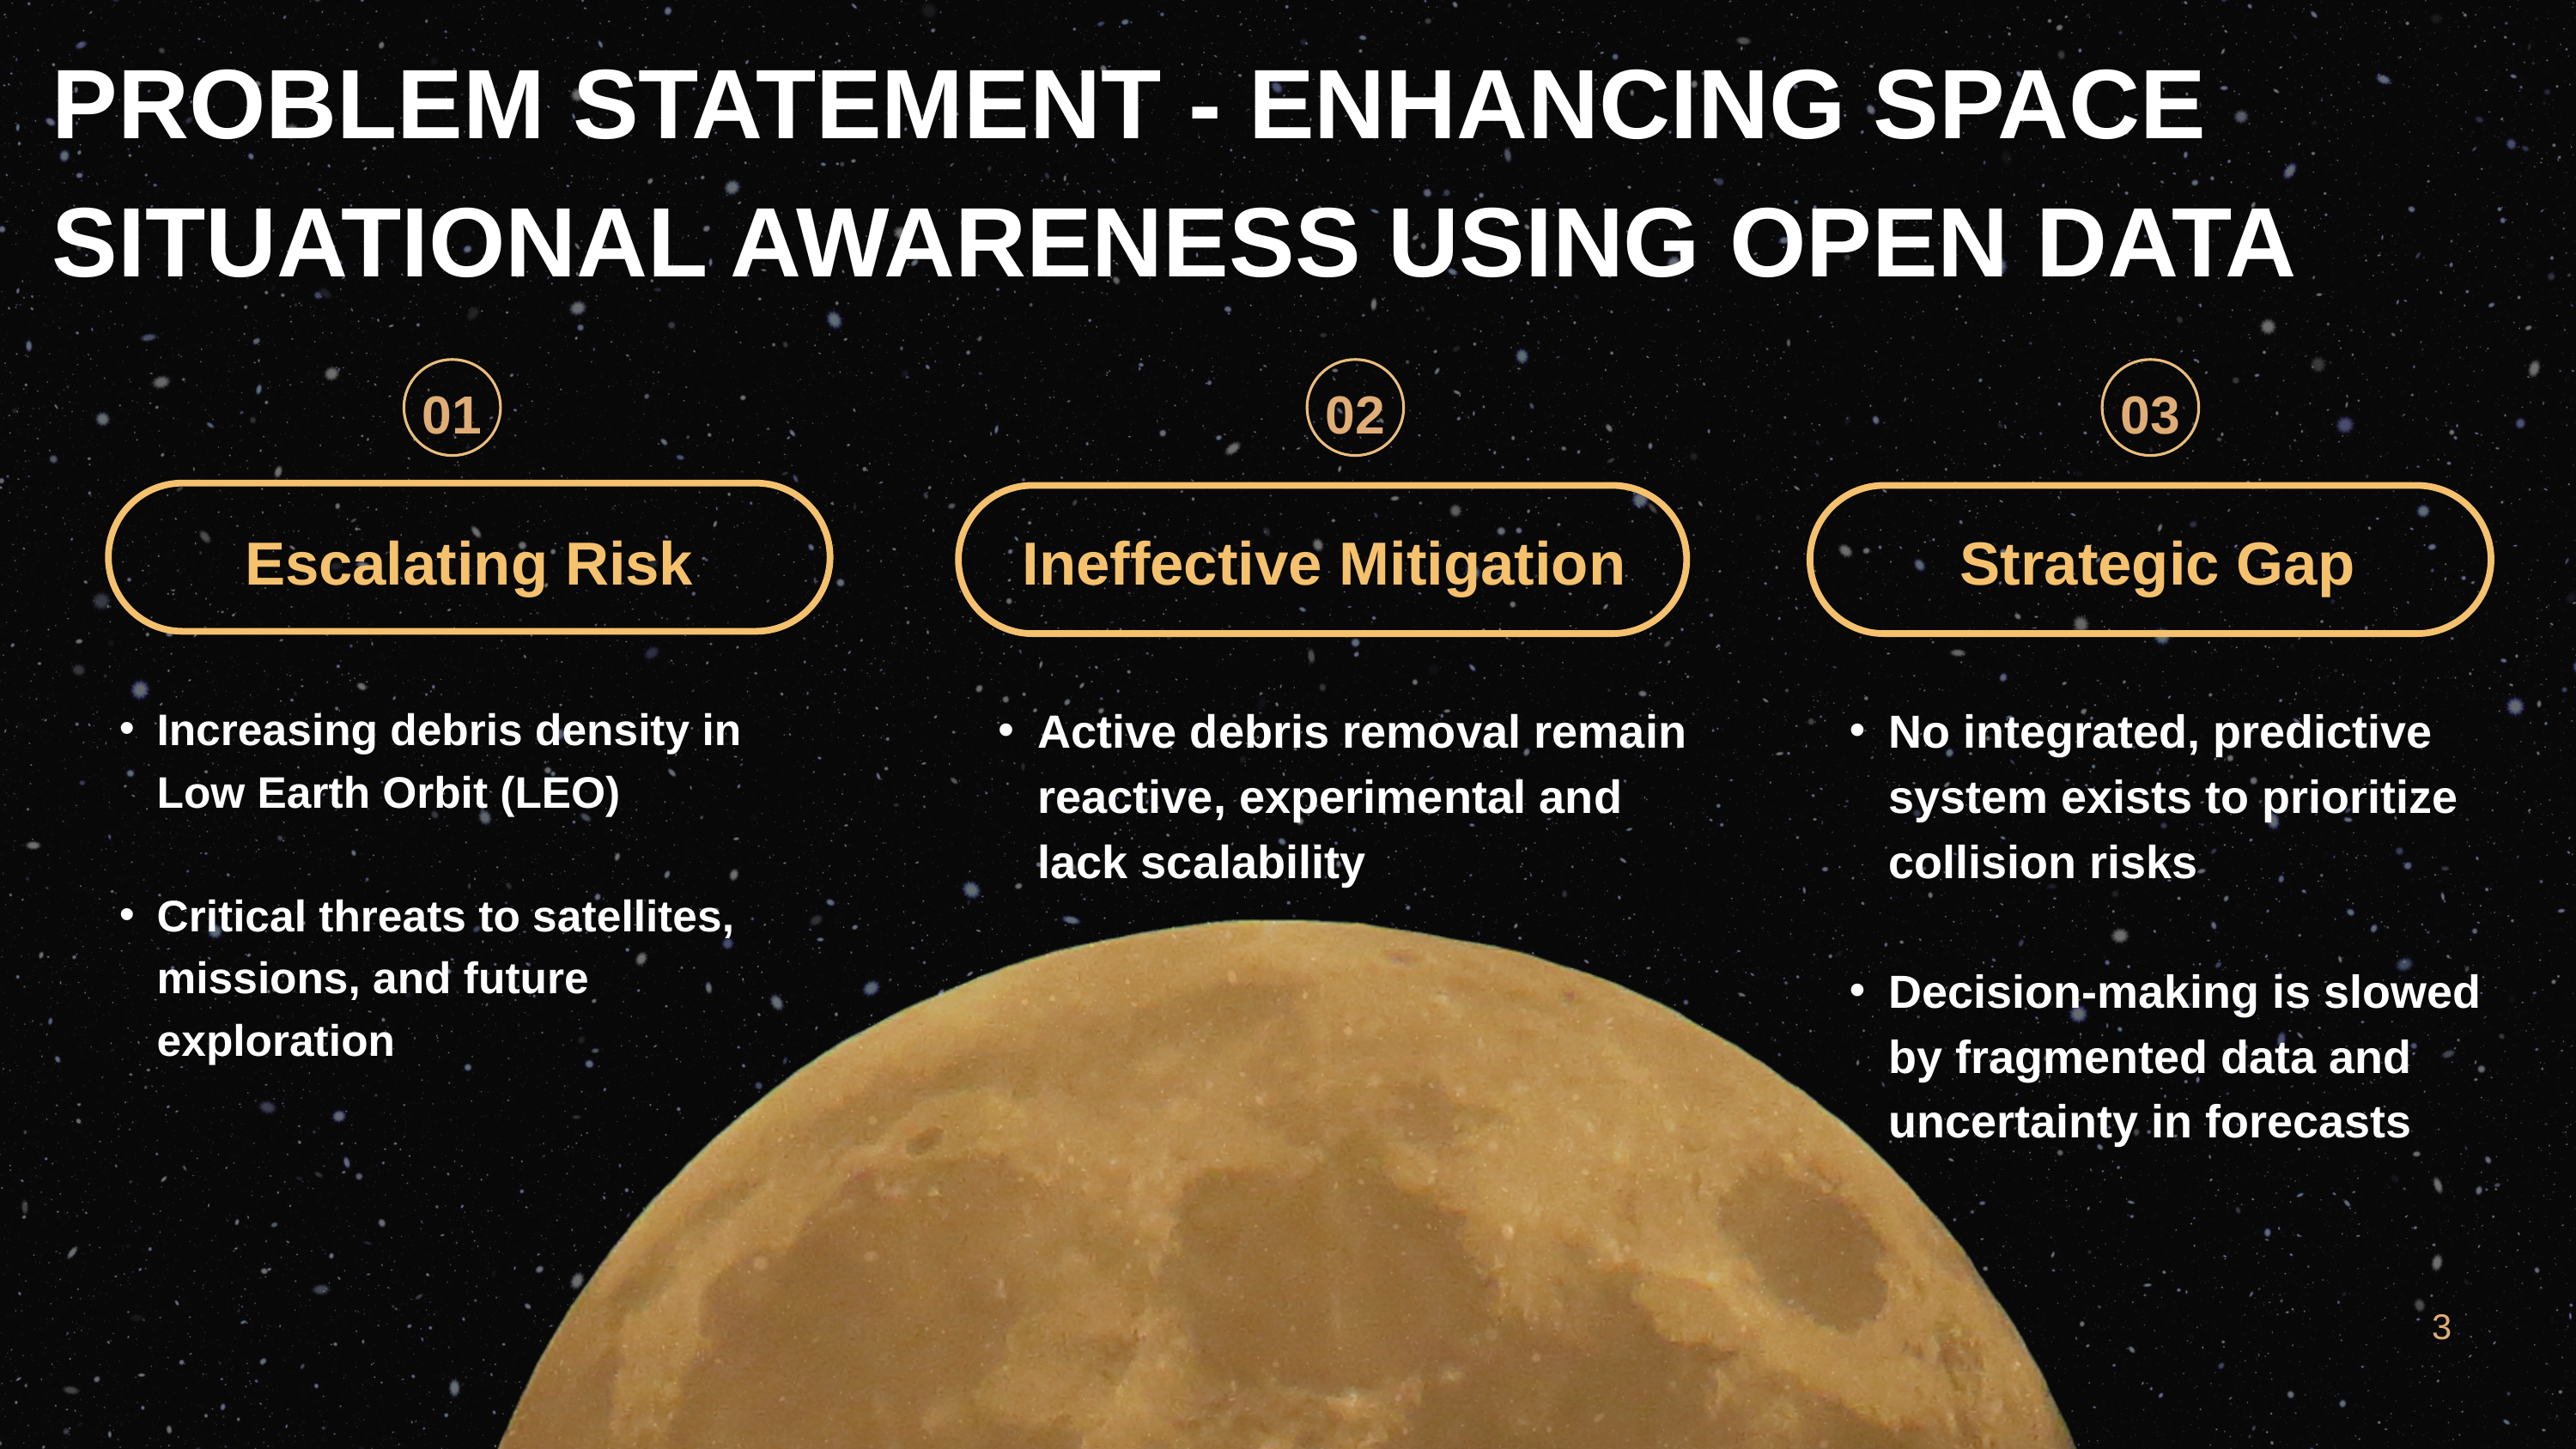

PROBLEM STATEMENT - ENHANCING SPACE SITUATIONAL AWARENESS USING OPEN DATA

01

02

03

Escalating Risk
Ineffective Mitigation
Strategic Gap
Increasing debris density in Low Earth Orbit (LEO)

Critical threats to satellites, missions, and future exploration
Active debris removal remain reactive, experimental and lack scalability
No integrated, predictive system exists to prioritize collision risks

Decision-making is slowed by fragmented data and uncertainty in forecasts

3